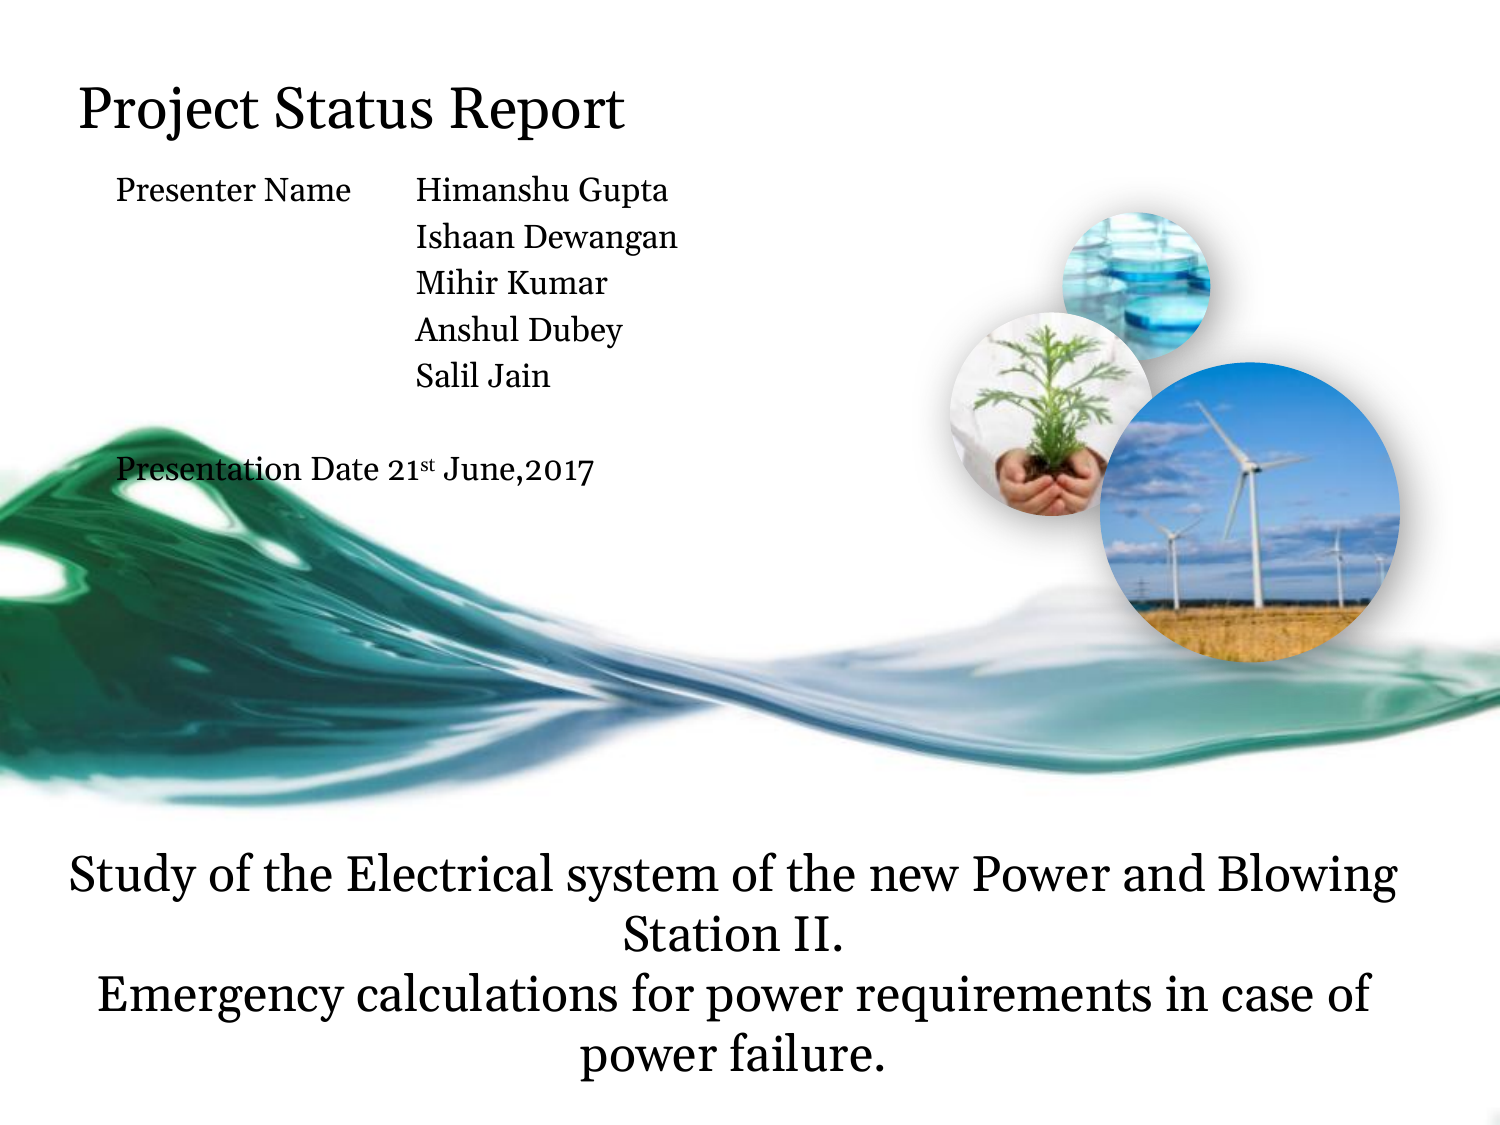

# Project Status Report
Presenter Name 	Himanshu Gupta
		Ishaan Dewangan
		Mihir Kumar
		Anshul Dubey
		Salil Jain

Presentation Date 21st June,2017
Study of the Electrical system of the new Power and Blowing Station II.
Emergency calculations for power requirements in case of power failure.